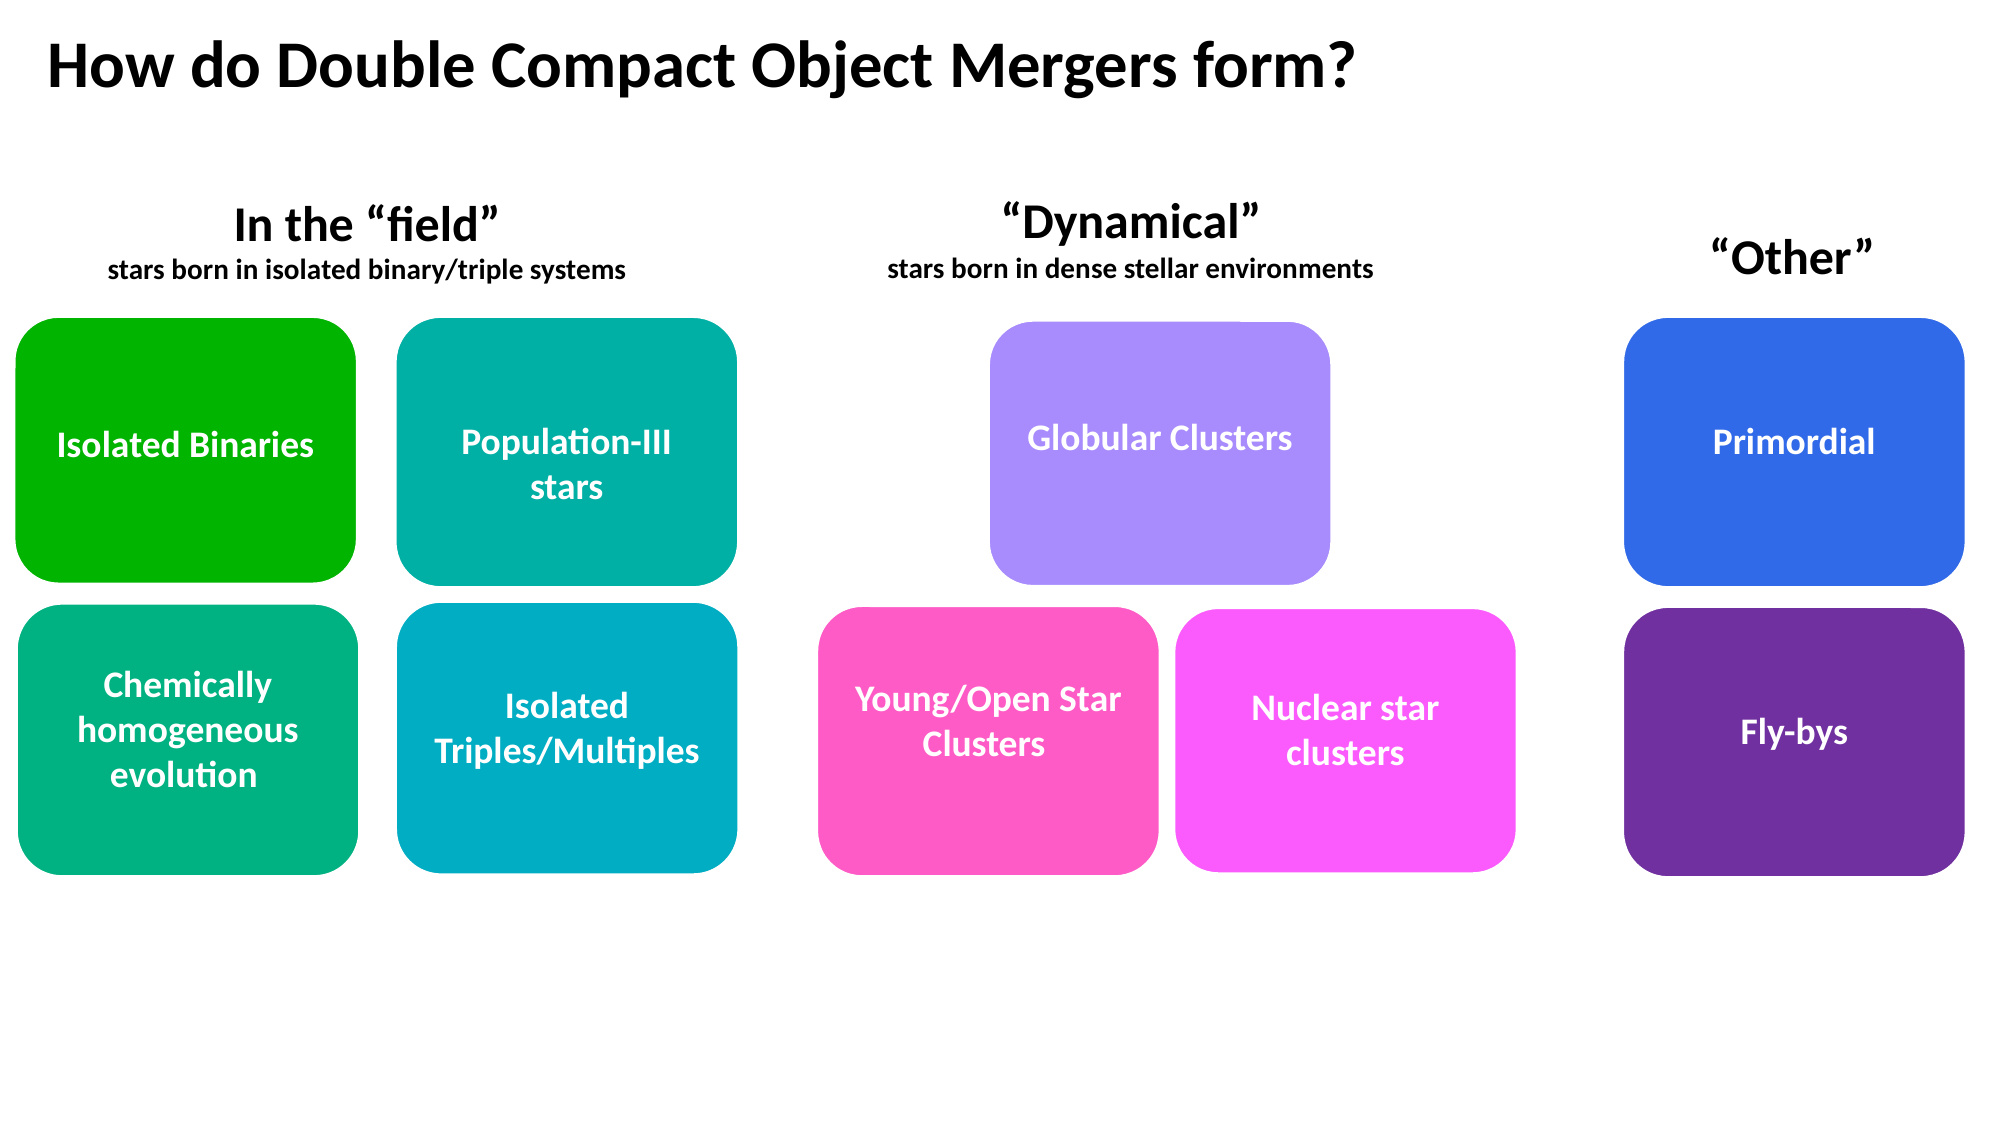

How do Double Compact Object Mergers form?
“Dynamical”
stars born in dense stellar environments
In the “field”
stars born in isolated binary/triple systems
“Other”

Population-III stars

Primordial

Isolated Binaries

Globular Clusters

Isolated Triples/Multiples

Chemically homogeneous evolution

Young/Open Star Clusters

Fly-bys

Nuclear star clusters